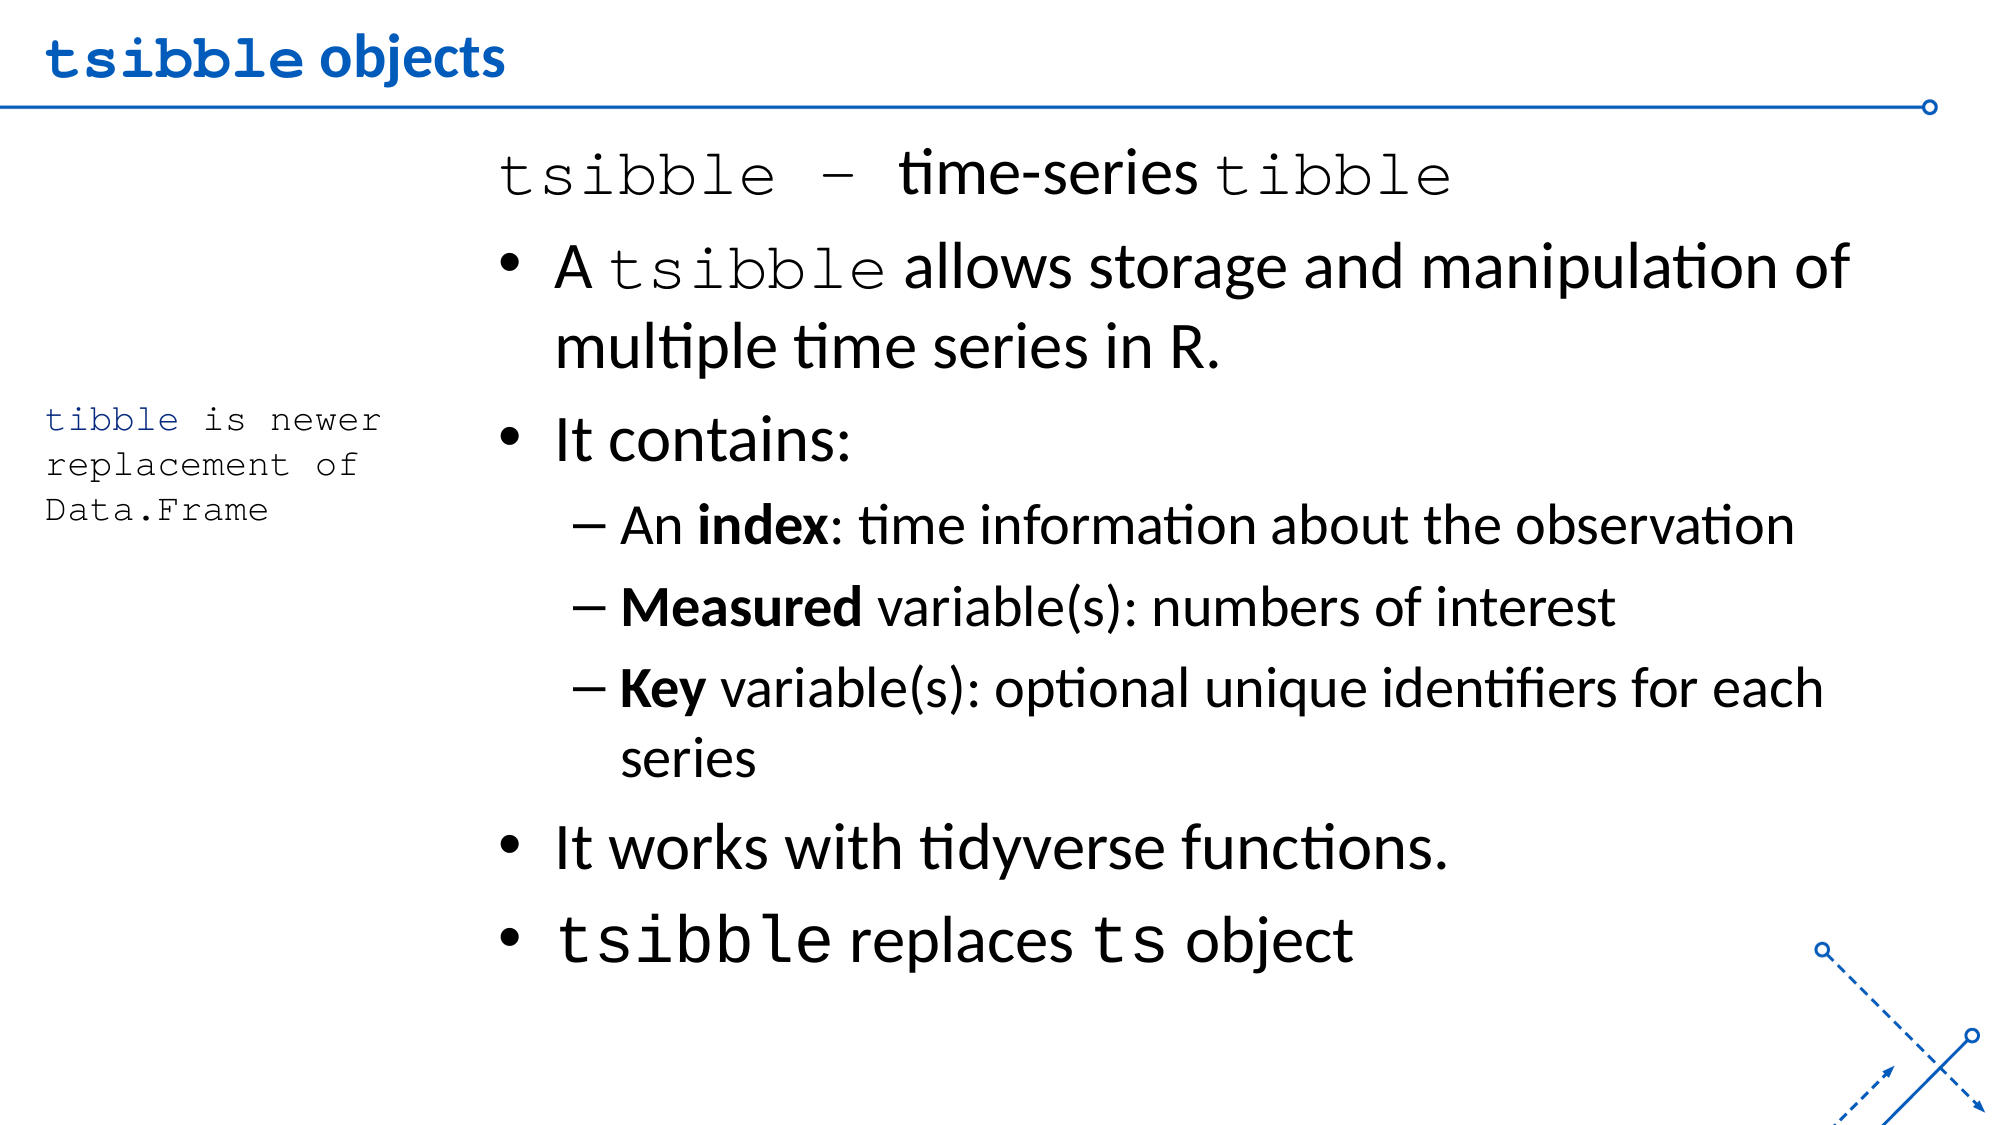

# tsibble objects
tsibble - time-series tibble
A tsibble allows storage and manipulation of multiple time series in R.
It contains:
An index: time information about the observation
Measured variable(s): numbers of interest
Key variable(s): optional unique identifiers for each series
It works with tidyverse functions.
tsibble replaces ts object
tibble is newer replacement of Data.Frame